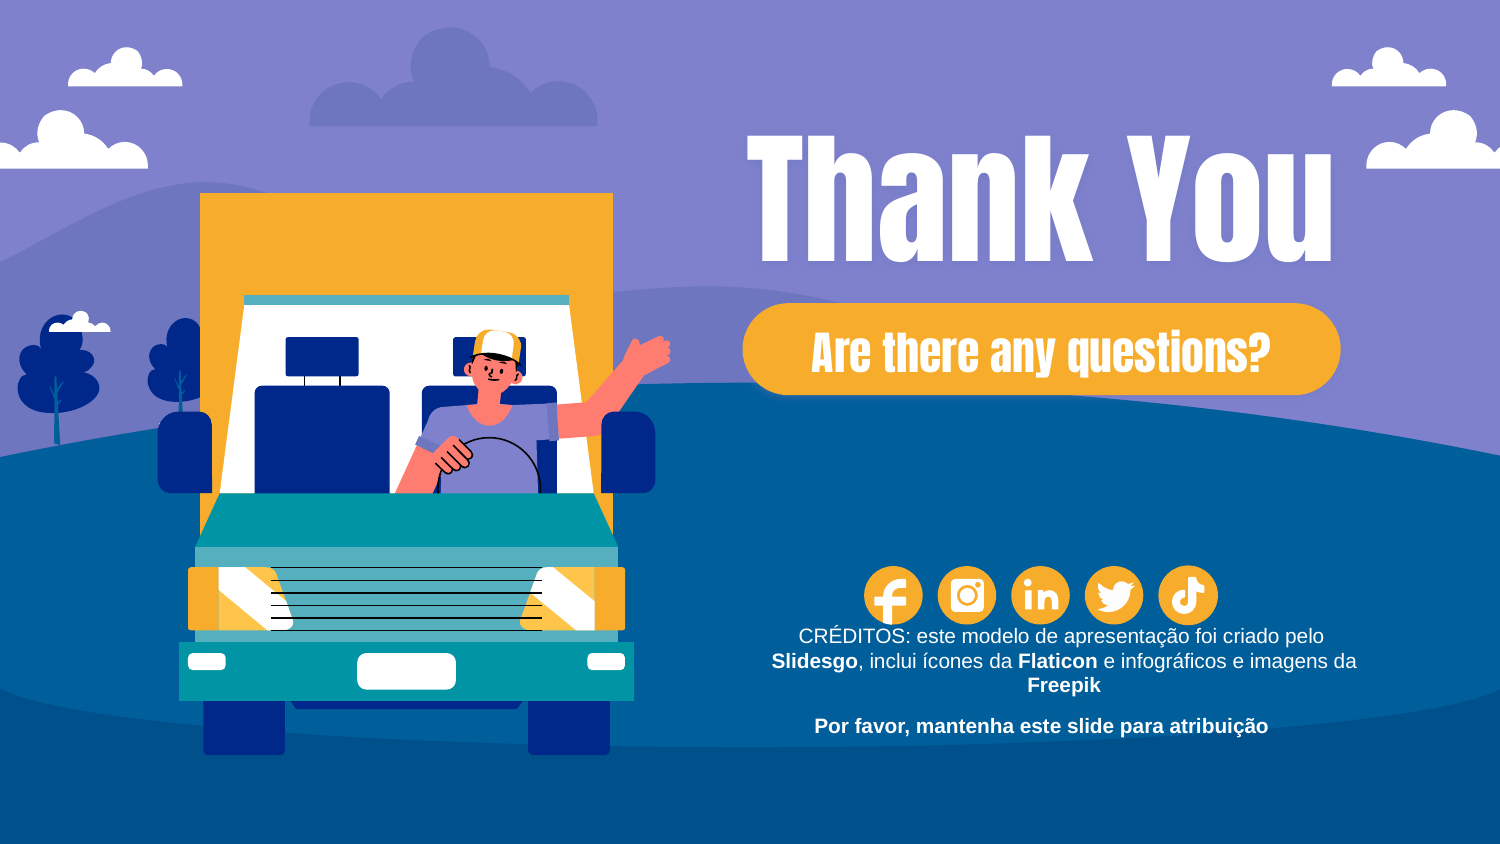

# Thank You

Are there any questions?

Por favor, mantenha este slide para atribuição